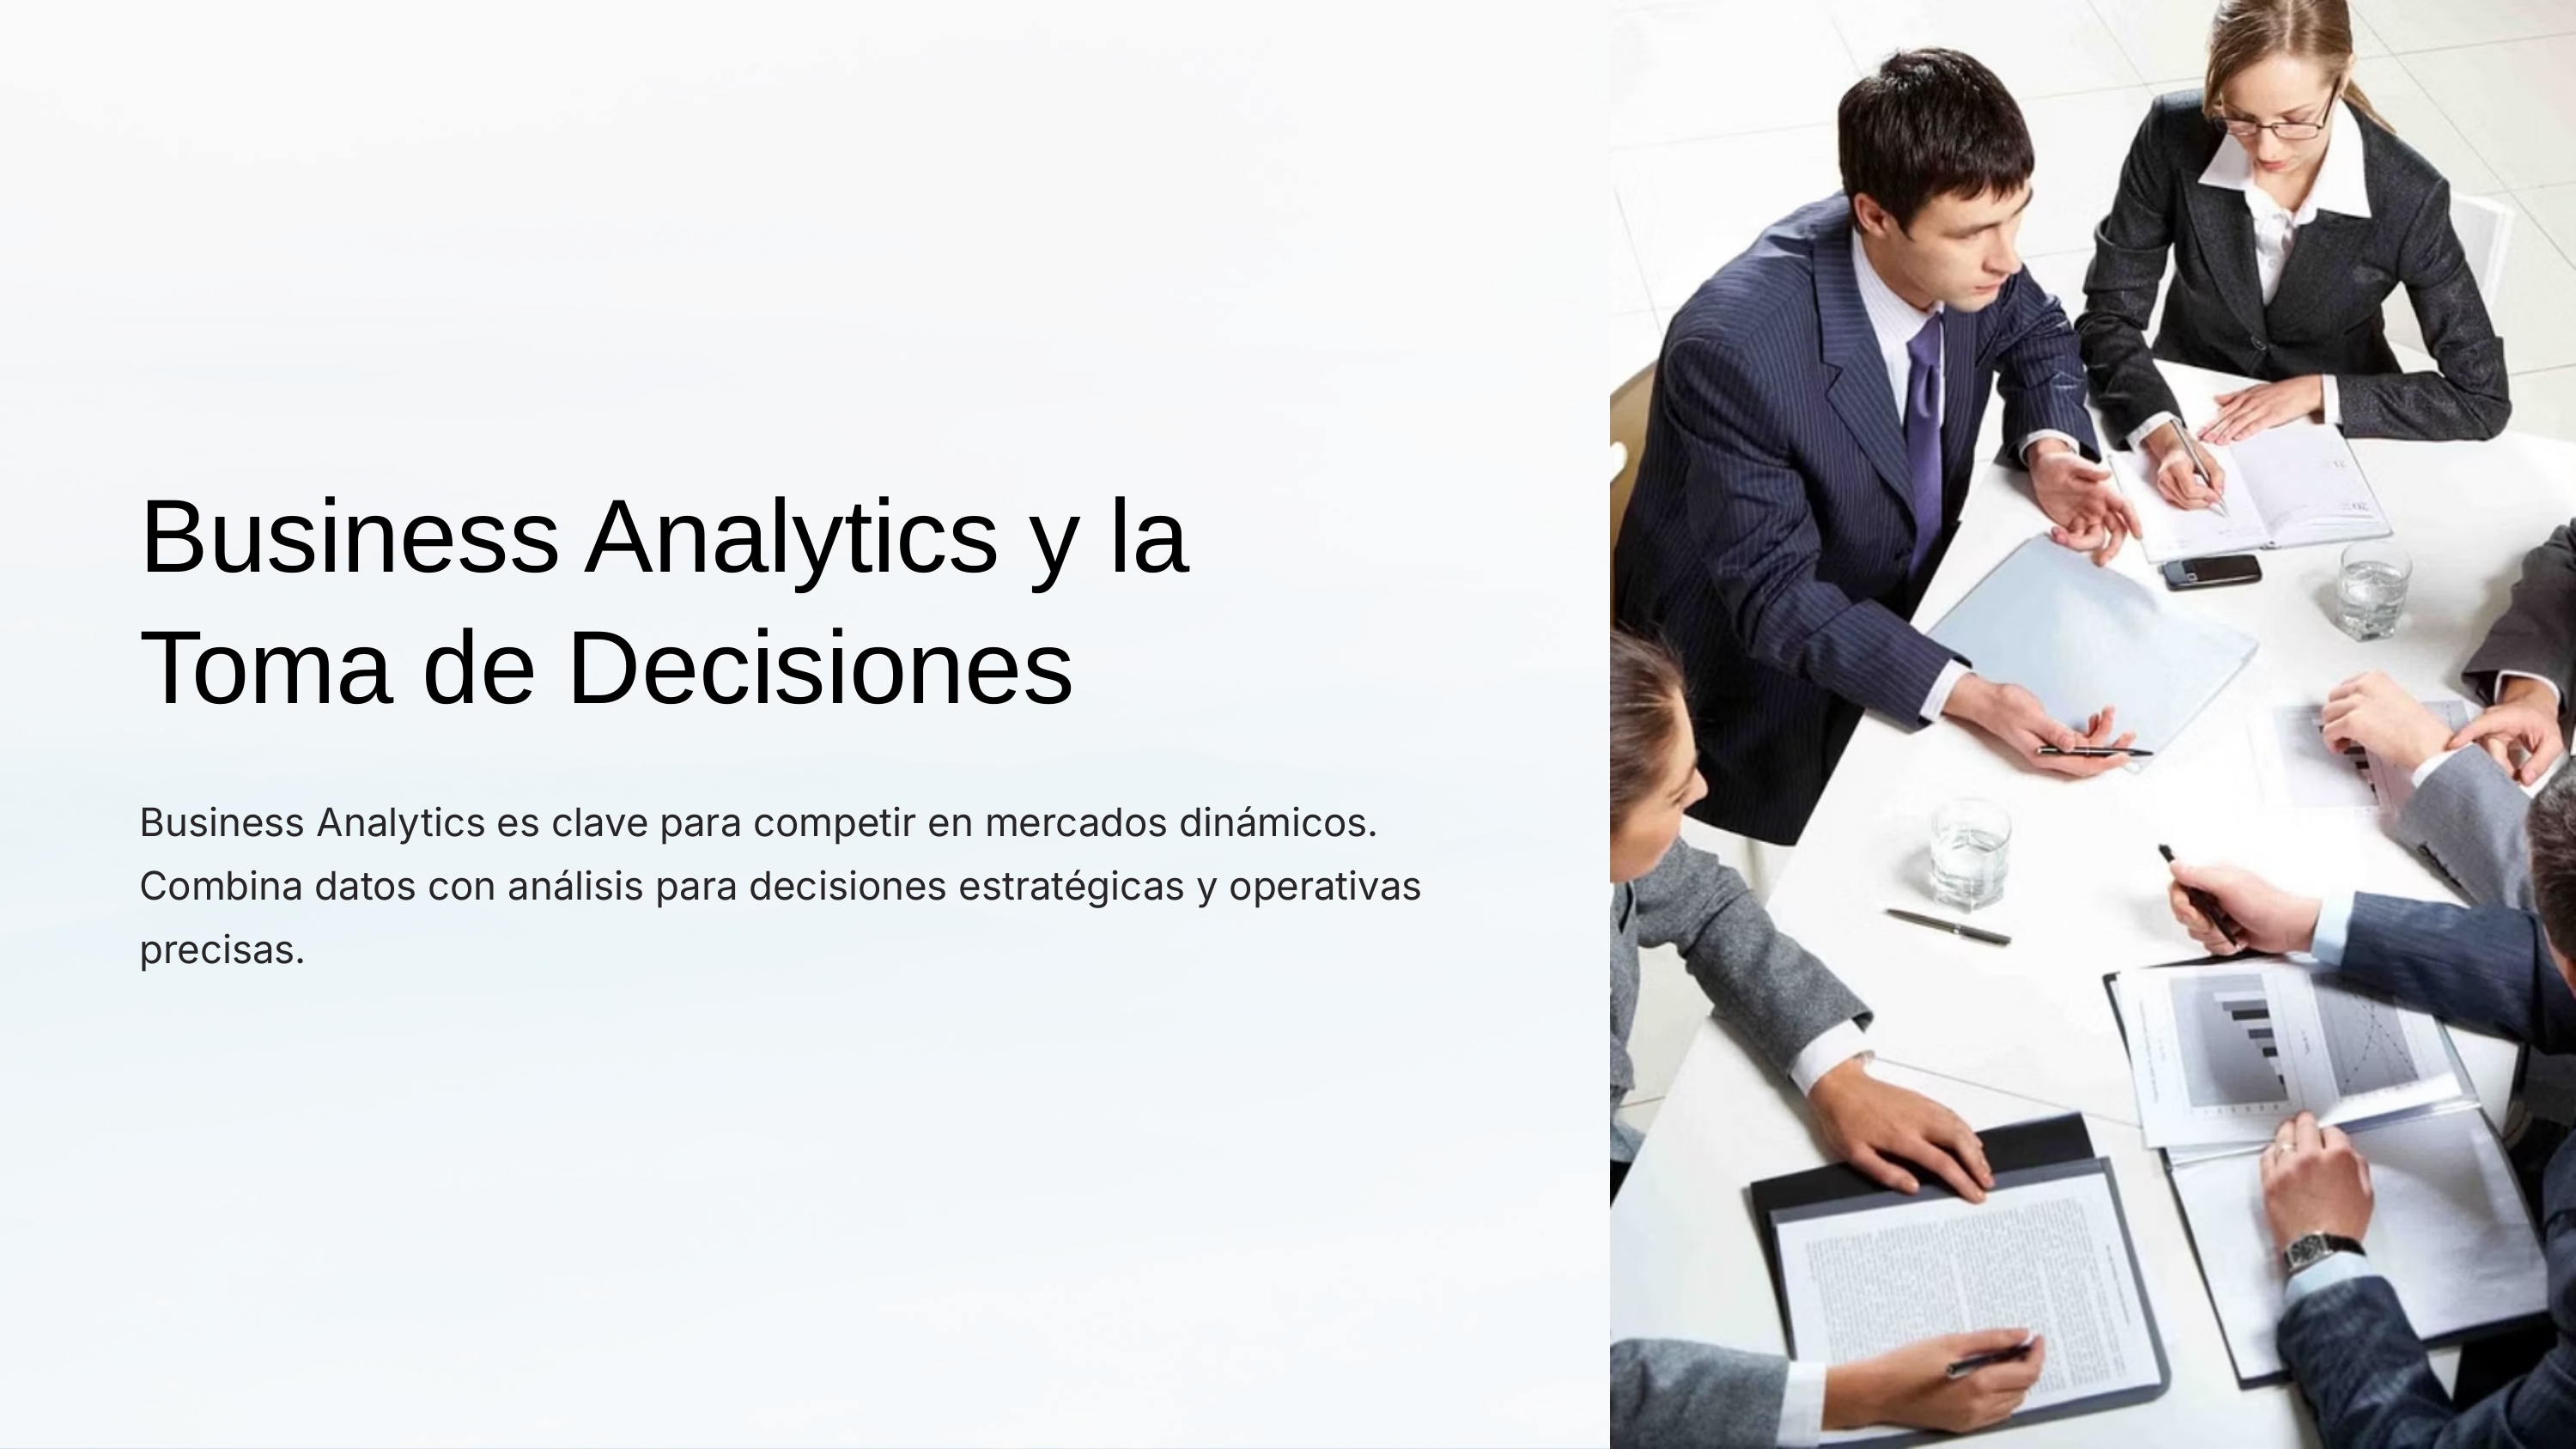

Business Analytics y la Toma de Decisiones

Business Analytics es clave para competir en mercados dinámicos. Combina datos con análisis para decisiones estratégicas y operativas precisas.